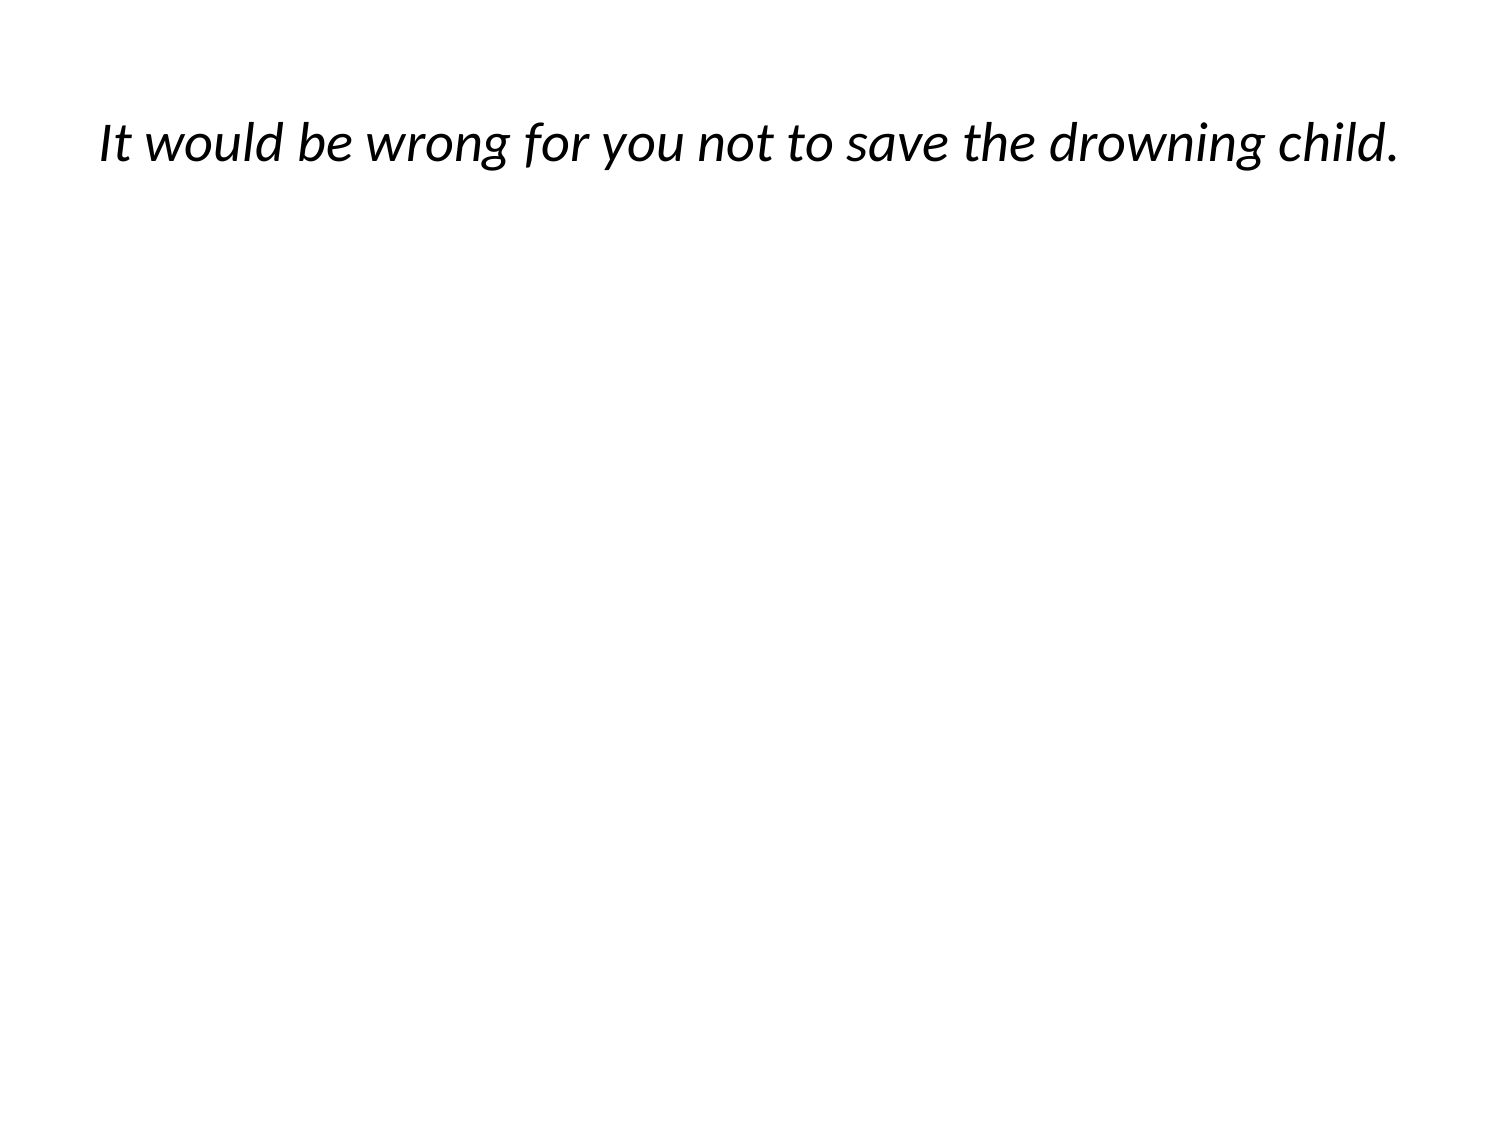

# It would be wrong for you not to save the drowning child.